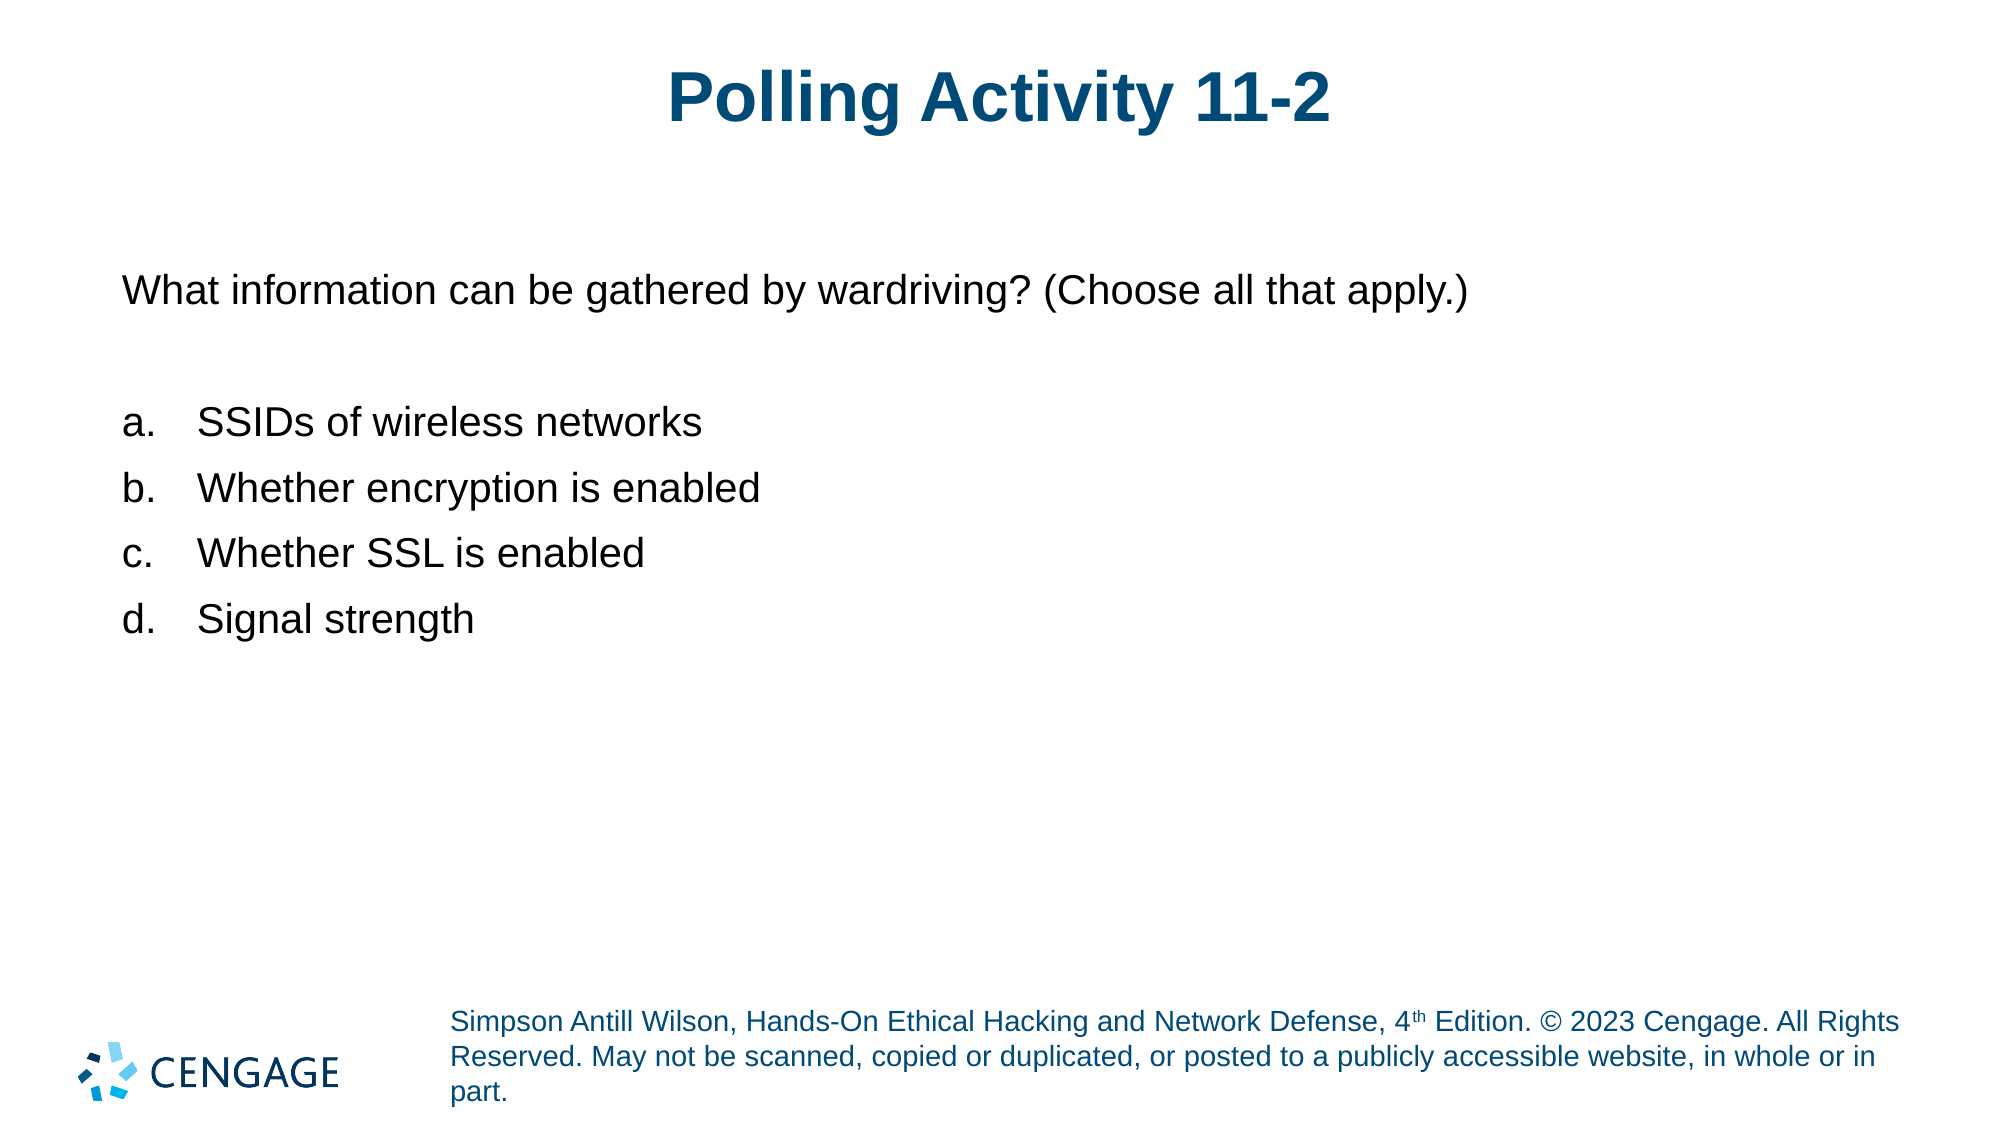

# Polling Activity 11-2
What information can be gathered by wardriving? (Choose all that apply.)

SSIDs of wireless networks
Whether encryption is enabled
Whether SSL is enabled
Signal strength